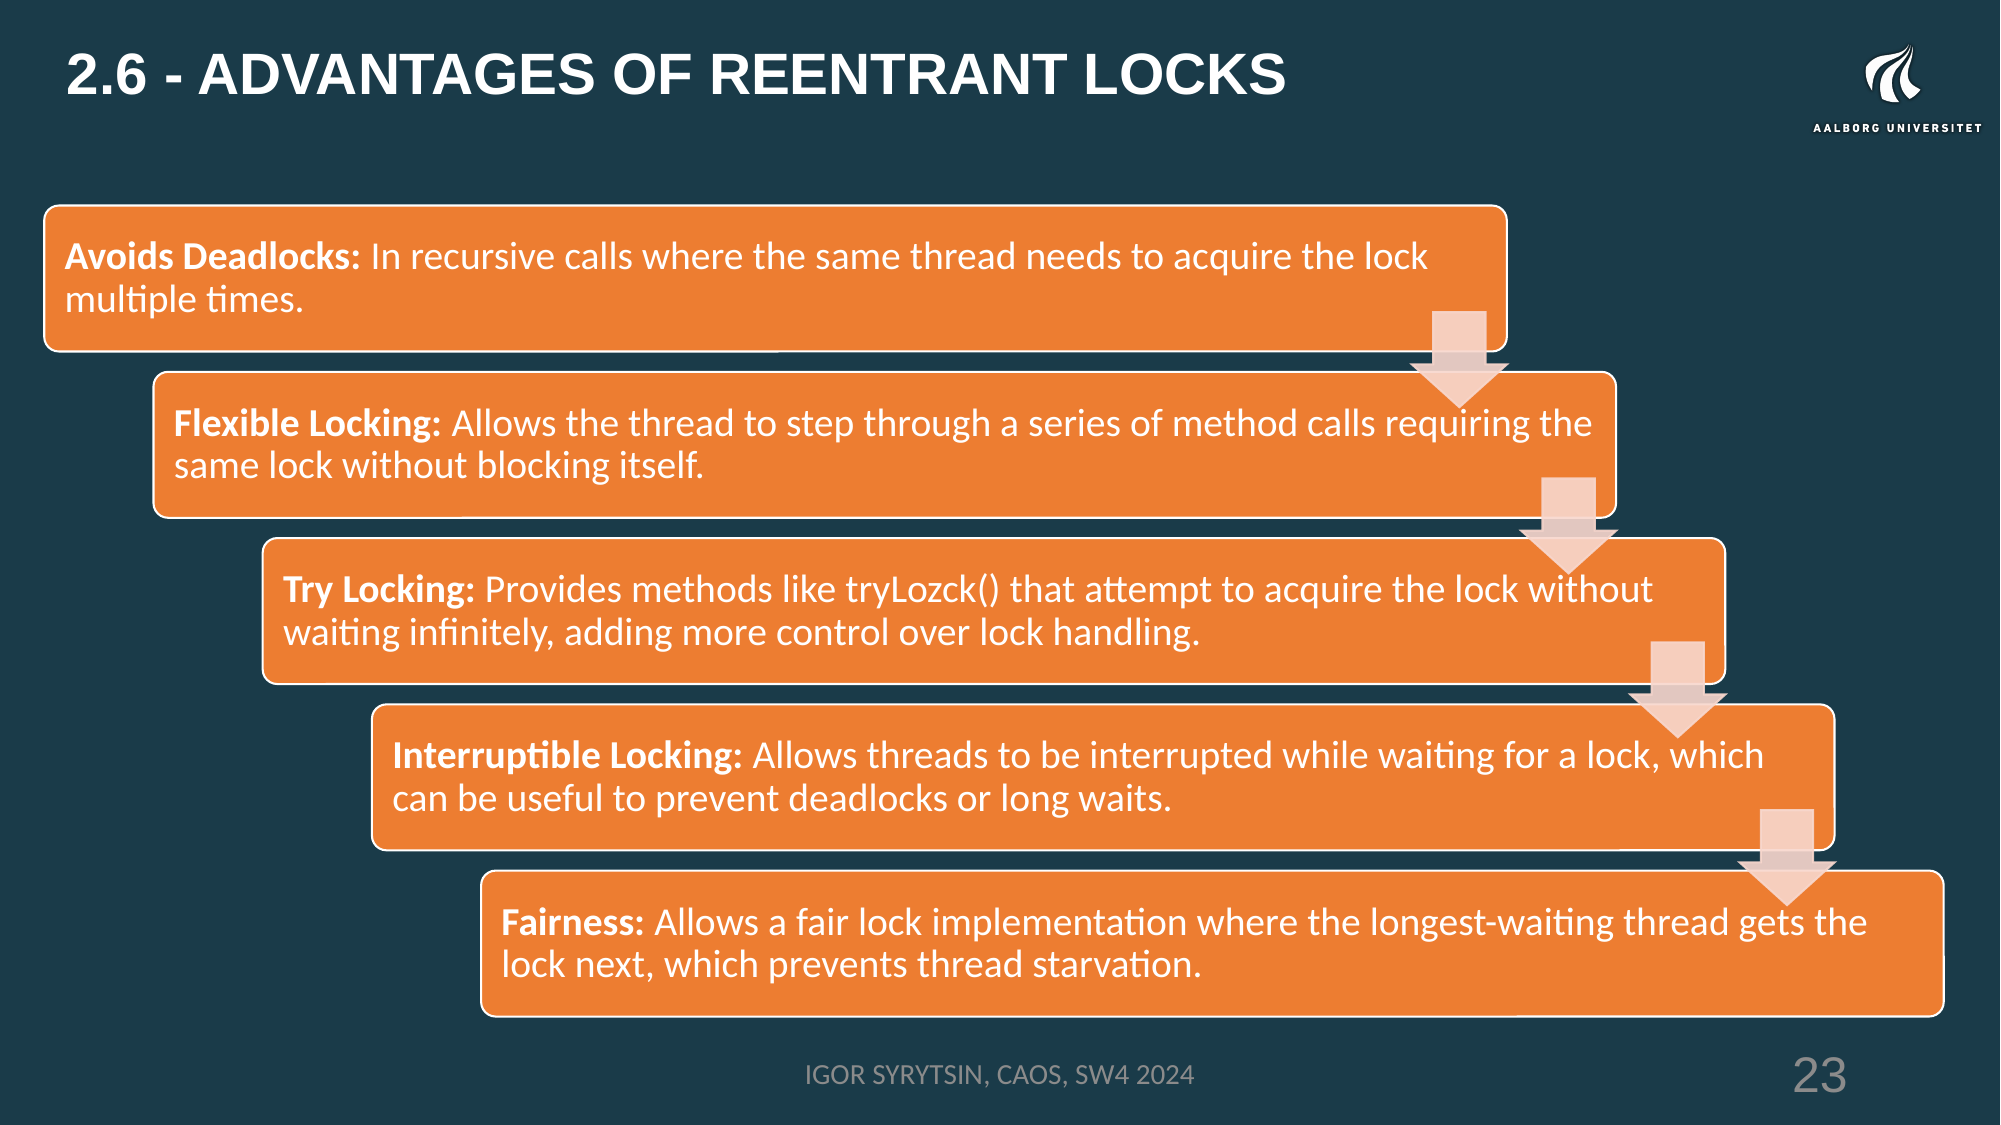

# 2.6 - ADVANTAGES OF REENTRANT LOCKS
Avoids Deadlocks: In recursive calls where the same thread needs to acquire the lock multiple times.
Flexible Locking: Allows the thread to step through a series of method calls requiring the same lock without blocking itself.
Try Locking: Provides methods like tryLozck() that attempt to acquire the lock without waiting infinitely, adding more control over lock handling.
Interruptible Locking: Allows threads to be interrupted while waiting for a lock, which can be useful to prevent deadlocks or long waits.
Fairness: Allows a fair lock implementation where the longest-waiting thread gets the lock next, which prevents thread starvation.

IGOR SYRYTSIN, CAOS, SW4 2024